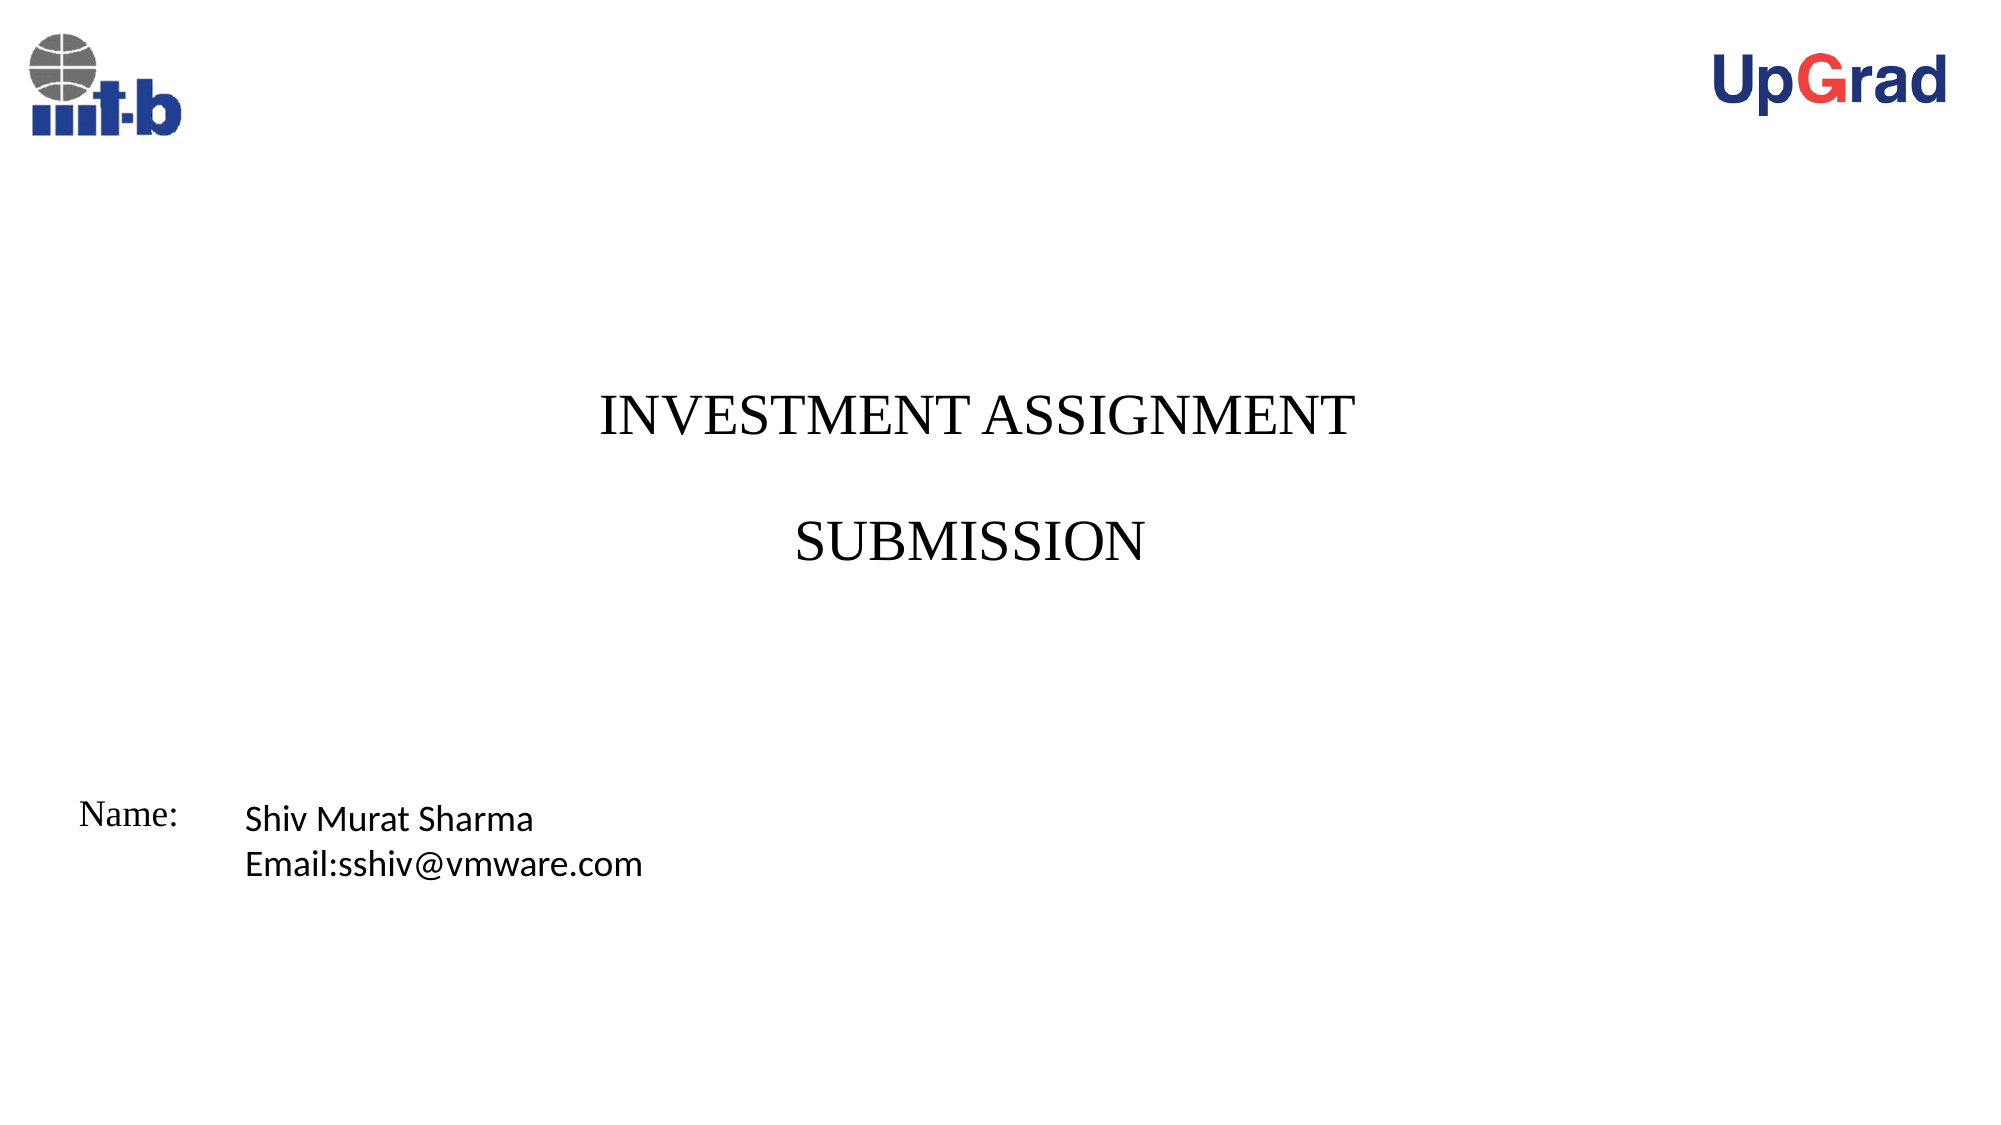

# INVESTMENT ASSIGNMENT SUBMISSION
Name:
Shiv Murat Sharma
Email:sshiv@vmware.com